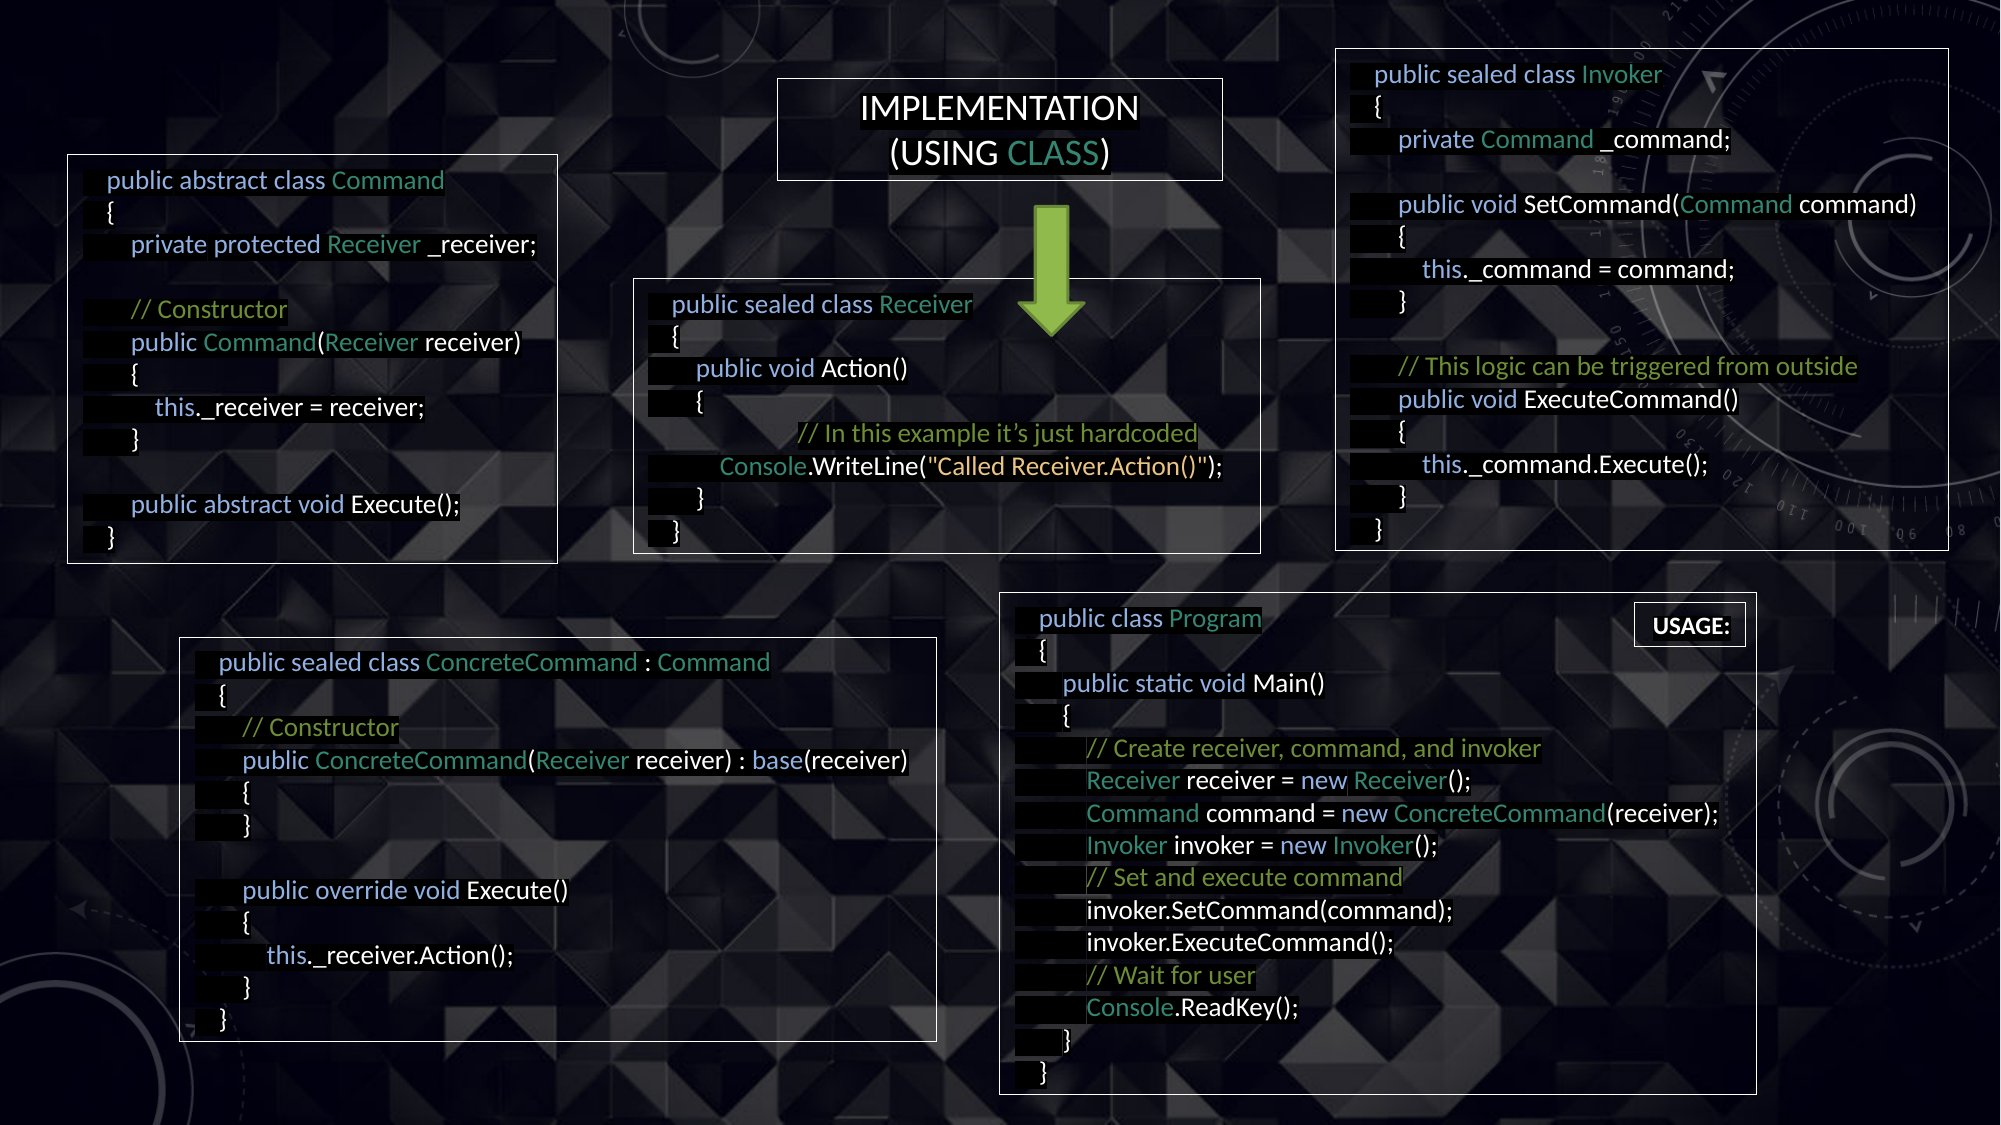

public sealed class Invoker
    {
        private Command _command;
        public void SetCommand(Command command)
        {
            this._command = command;
        }
        // This logic can be triggered from outside
        public void ExecuteCommand()
        {
            this._command.Execute();
        }
    }
Implementation
(using class)
    public abstract class Command
    {
        private protected Receiver _receiver;
        // Constructor
        public Command(Receiver receiver)
        {
            this._receiver = receiver;
        }
        public abstract void Execute();
    }

    public sealed class Receiver
    {
        public void Action()
        {
	// In this example it’s just hardcoded
            Console.WriteLine("Called Receiver.Action()");
        }
    }
    public class Program
    {
        public static void Main()
        {
            // Create receiver, command, and invoker
            Receiver receiver = new Receiver();
            Command command = new ConcreteCommand(receiver);
            Invoker invoker = new Invoker();
            // Set and execute command
            invoker.SetCommand(command);
            invoker.ExecuteCommand();
            // Wait for user
            Console.ReadKey();
        }
    }
USAGE:
    public sealed class ConcreteCommand : Command
    {
        // Constructor
        public ConcreteCommand(Receiver receiver) : base(receiver)
        {
        }
        public override void Execute()
        {
            this._receiver.Action();
        }
    }